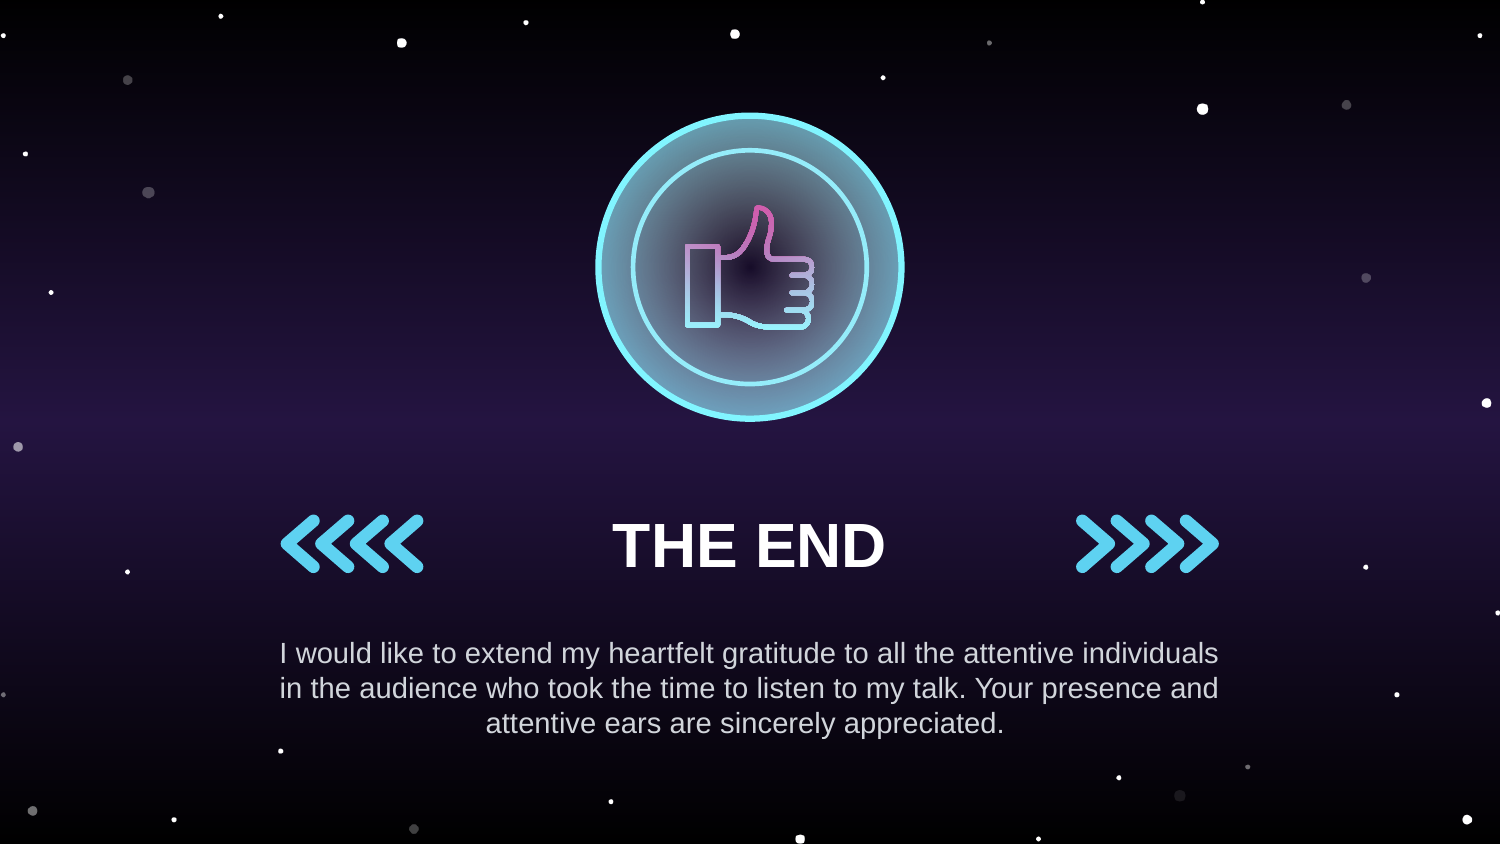

# THE END

I would like to extend my heartfelt gratitude to all the attentive individuals in the audience who took the time to listen to my talk. Your presence and attentive ears are sincerely appreciated.